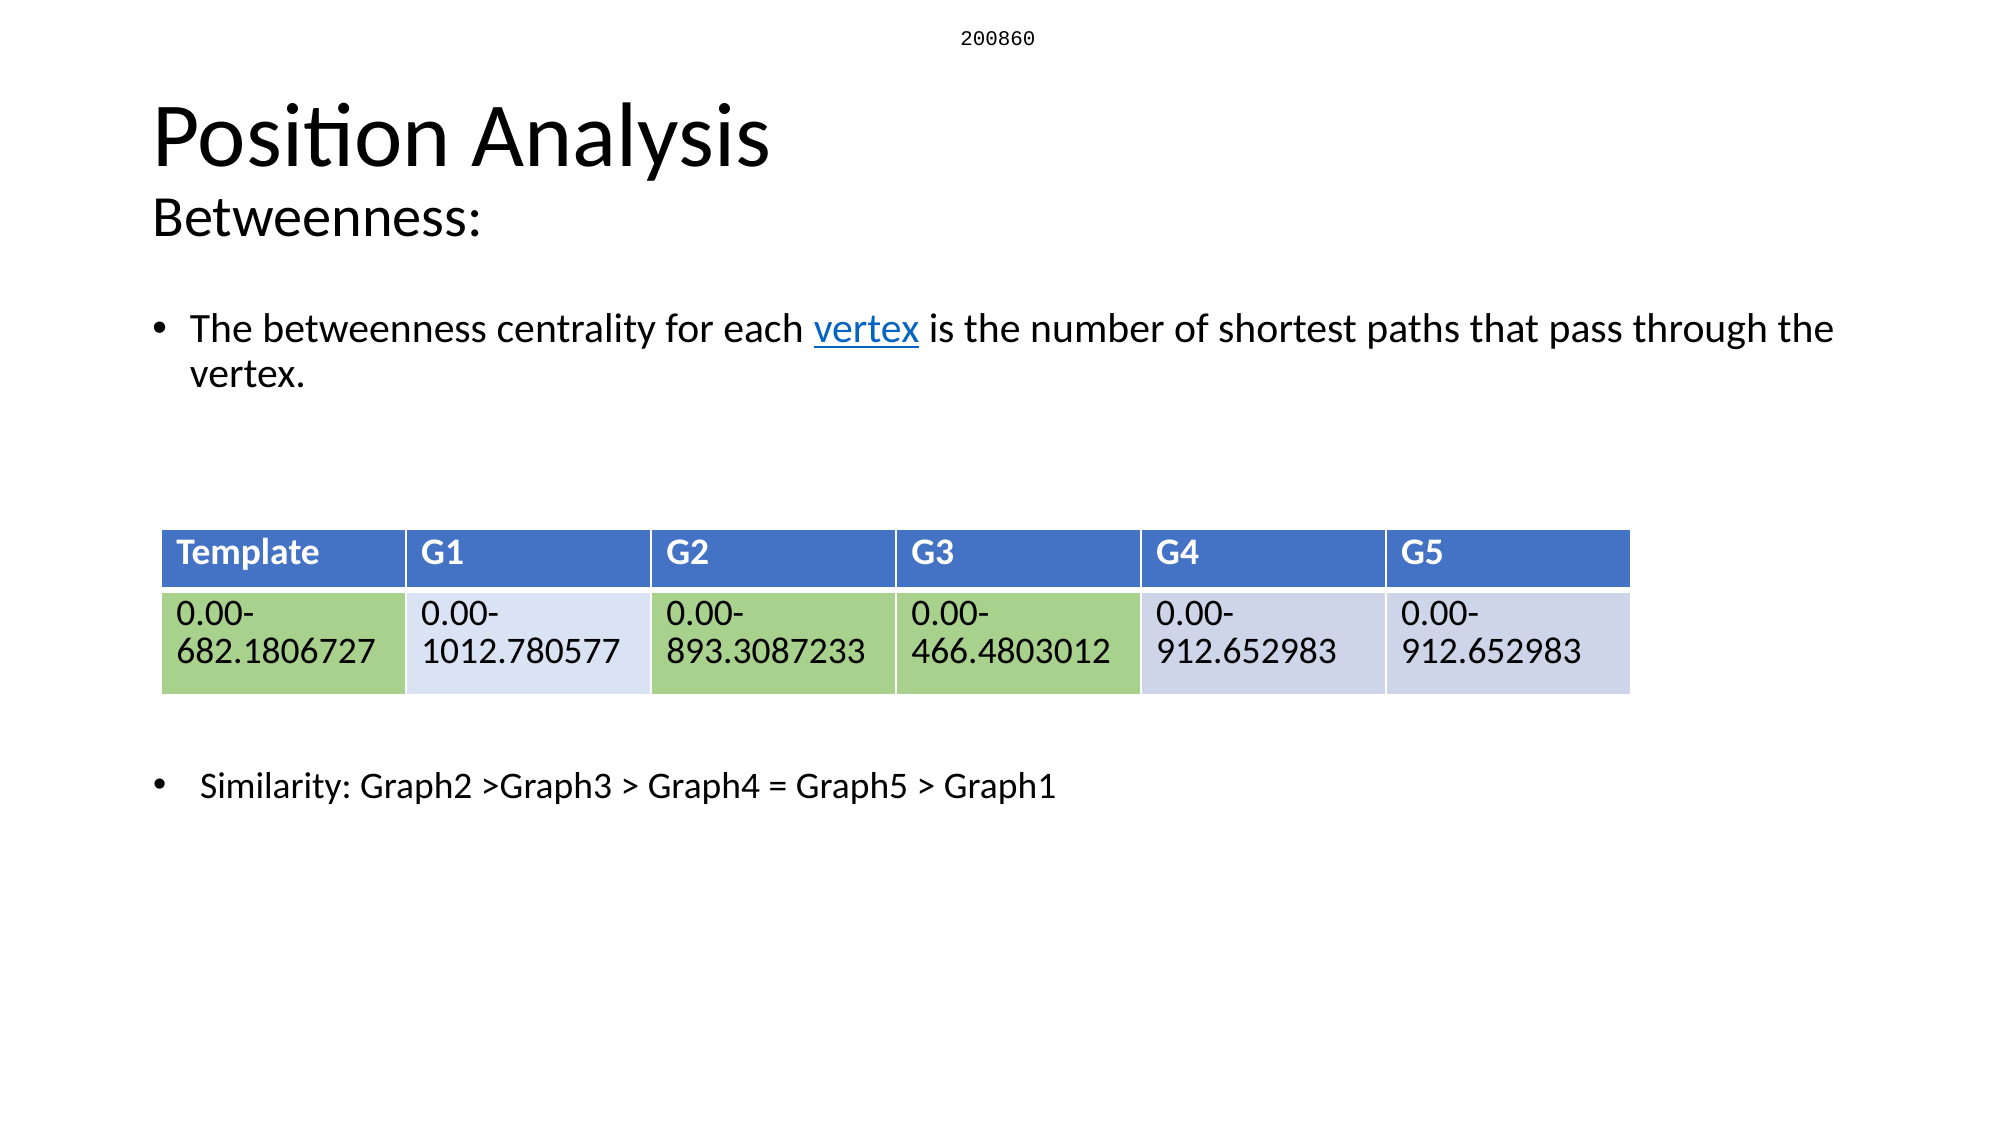

200860
# Position Analysis Betweenness:
The betweenness centrality for each vertex is the number of shortest paths that pass through the vertex.

| Template | G1 | G2 | G3 | G4 | G5 |
| --- | --- | --- | --- | --- | --- |
| 0.00-682.1806727 | 0.00-1012.780577 | 0.00-893.3087233 | 0.00-466.4803012 | 0.00-912.652983 | 0.00-912.652983 |
Similarity: Graph2 >Graph3 > Graph4 = Graph5 > Graph1